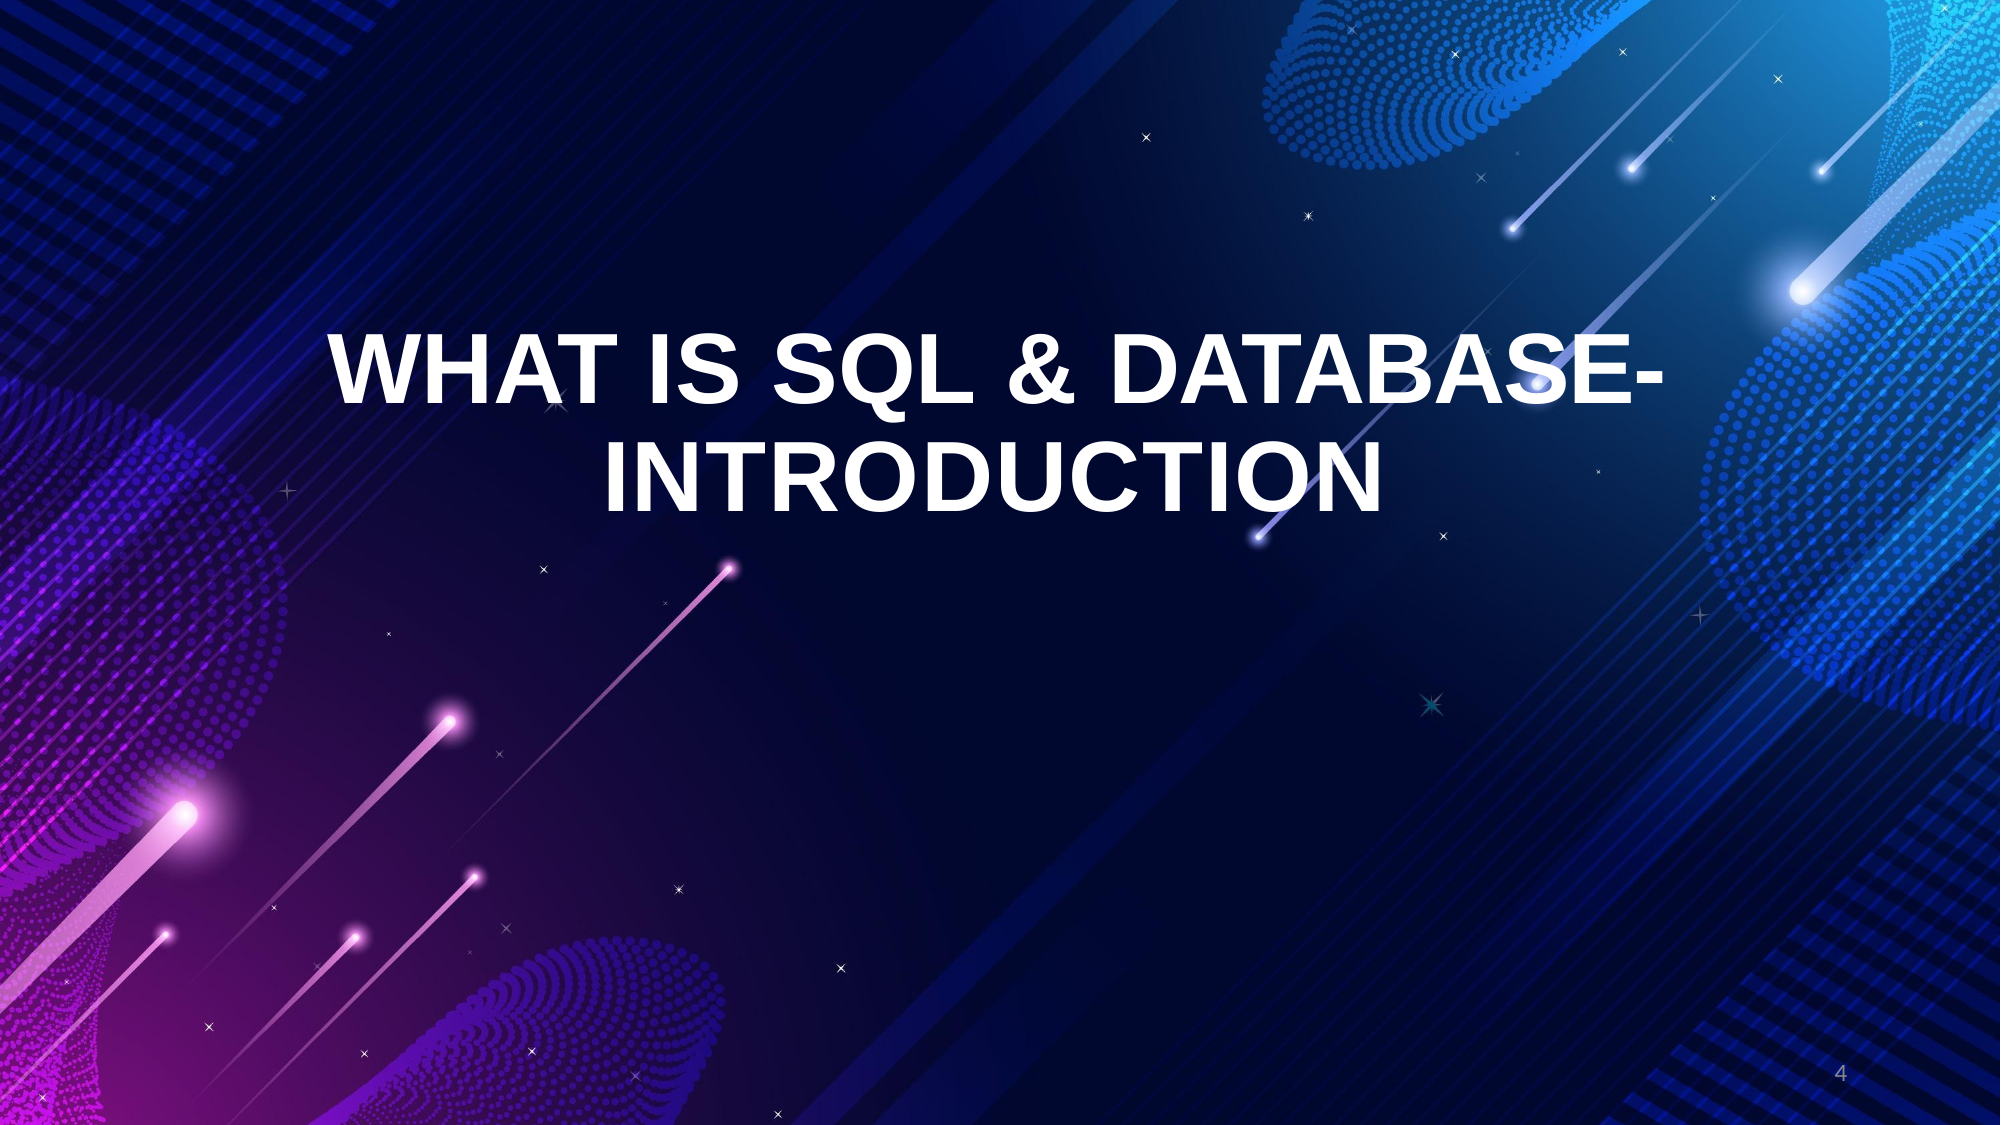

# WHAT IS SQL & DATABASE- INTRODUCTION
4